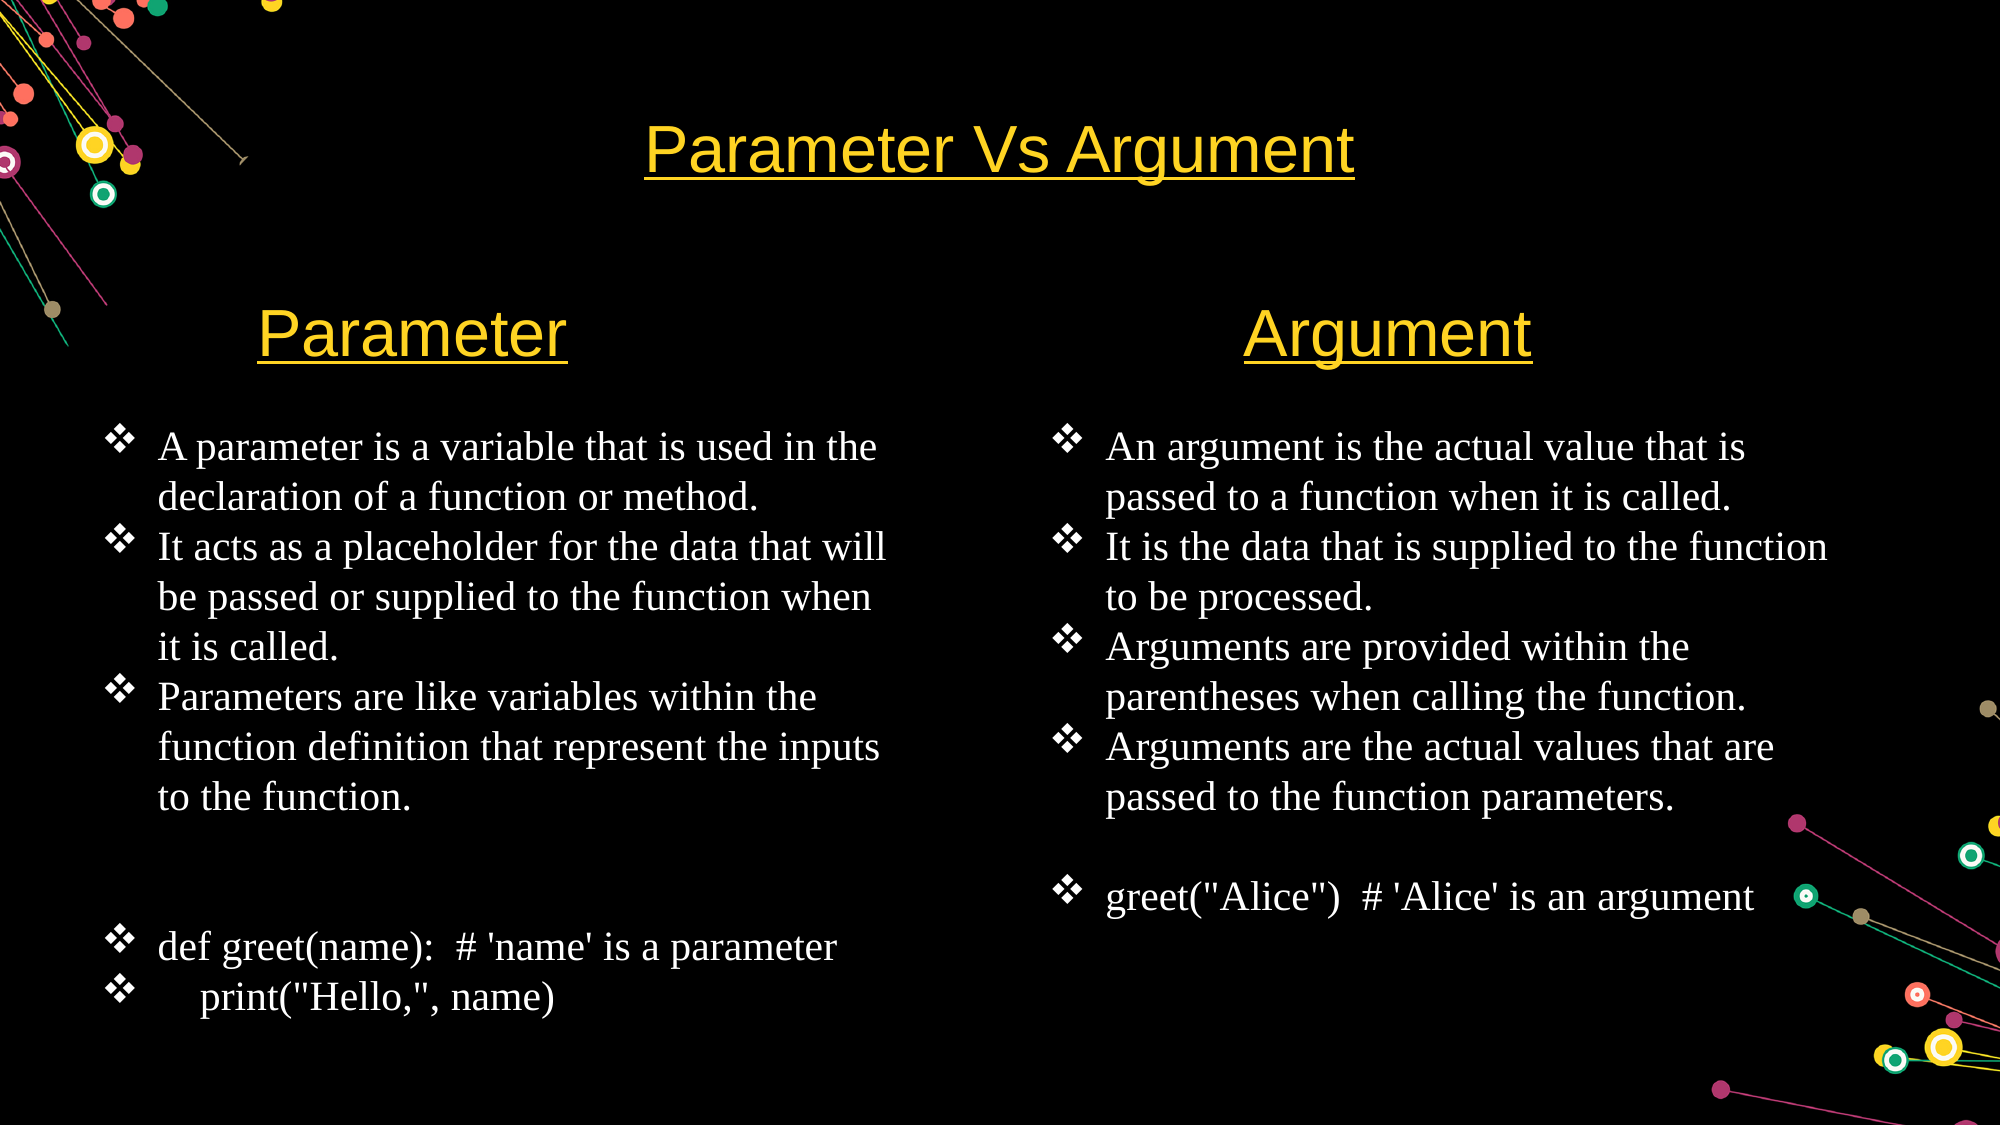

Parameter Vs Argument
Parameter
Argument
A parameter is a variable that is used in the declaration of a function or method.
It acts as a placeholder for the data that will be passed or supplied to the function when it is called.
Parameters are like variables within the function definition that represent the inputs to the function.

def greet(name):  # 'name' is a parameter
    print("Hello,", name)
An argument is the actual value that is passed to a function when it is called.
It is the data that is supplied to the function to be processed.
Arguments are provided within the parentheses when calling the function.
Arguments are the actual values that are passed to the function parameters.

greet("Alice")  # 'Alice' is an argument